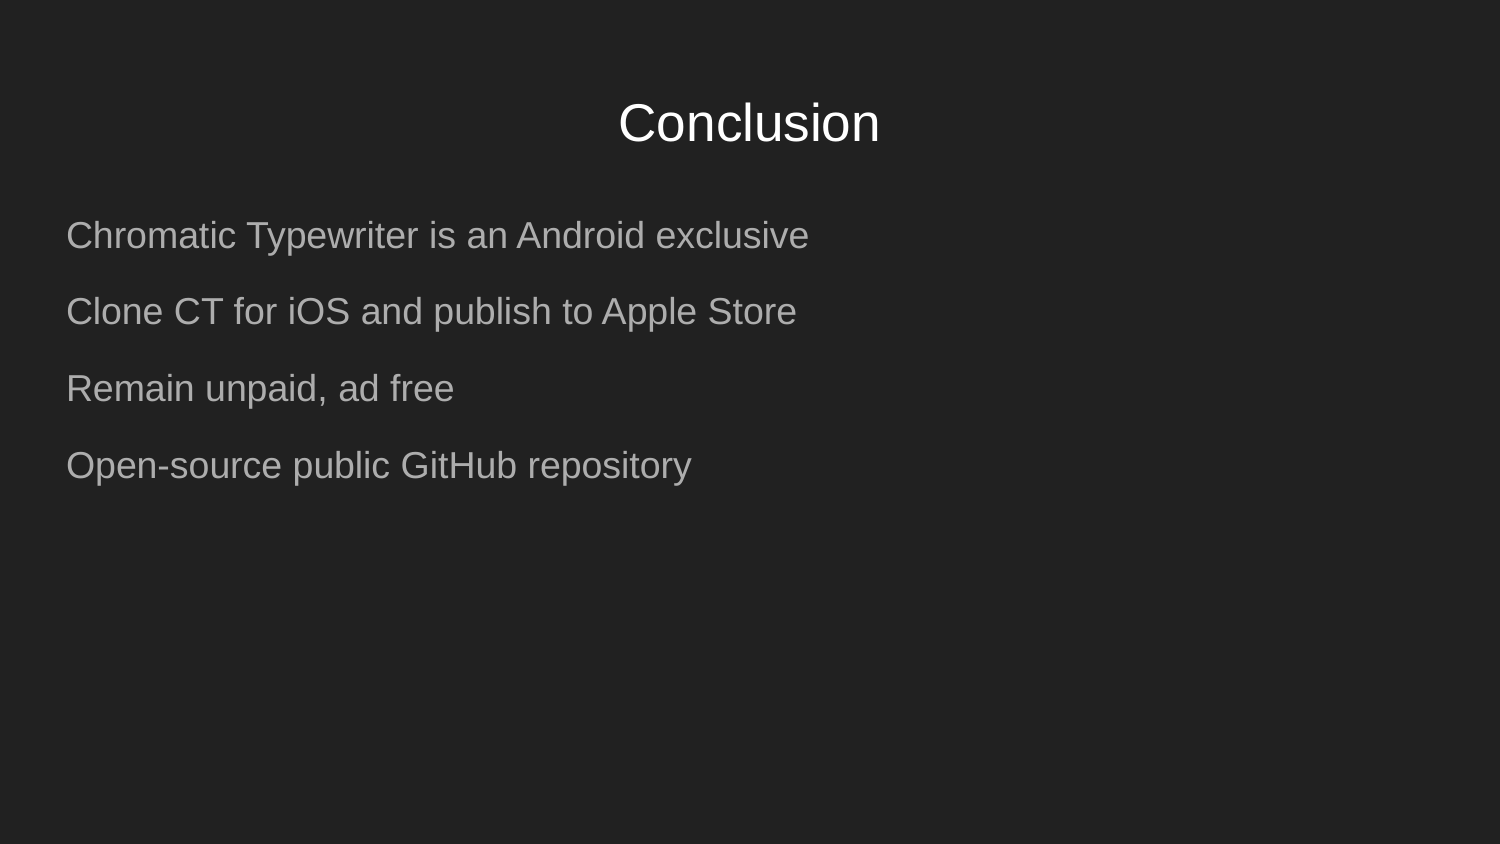

# Conclusion
Chromatic Typewriter is an Android exclusive
Clone CT for iOS and publish to Apple Store
Remain unpaid, ad free
Open-source public GitHub repository